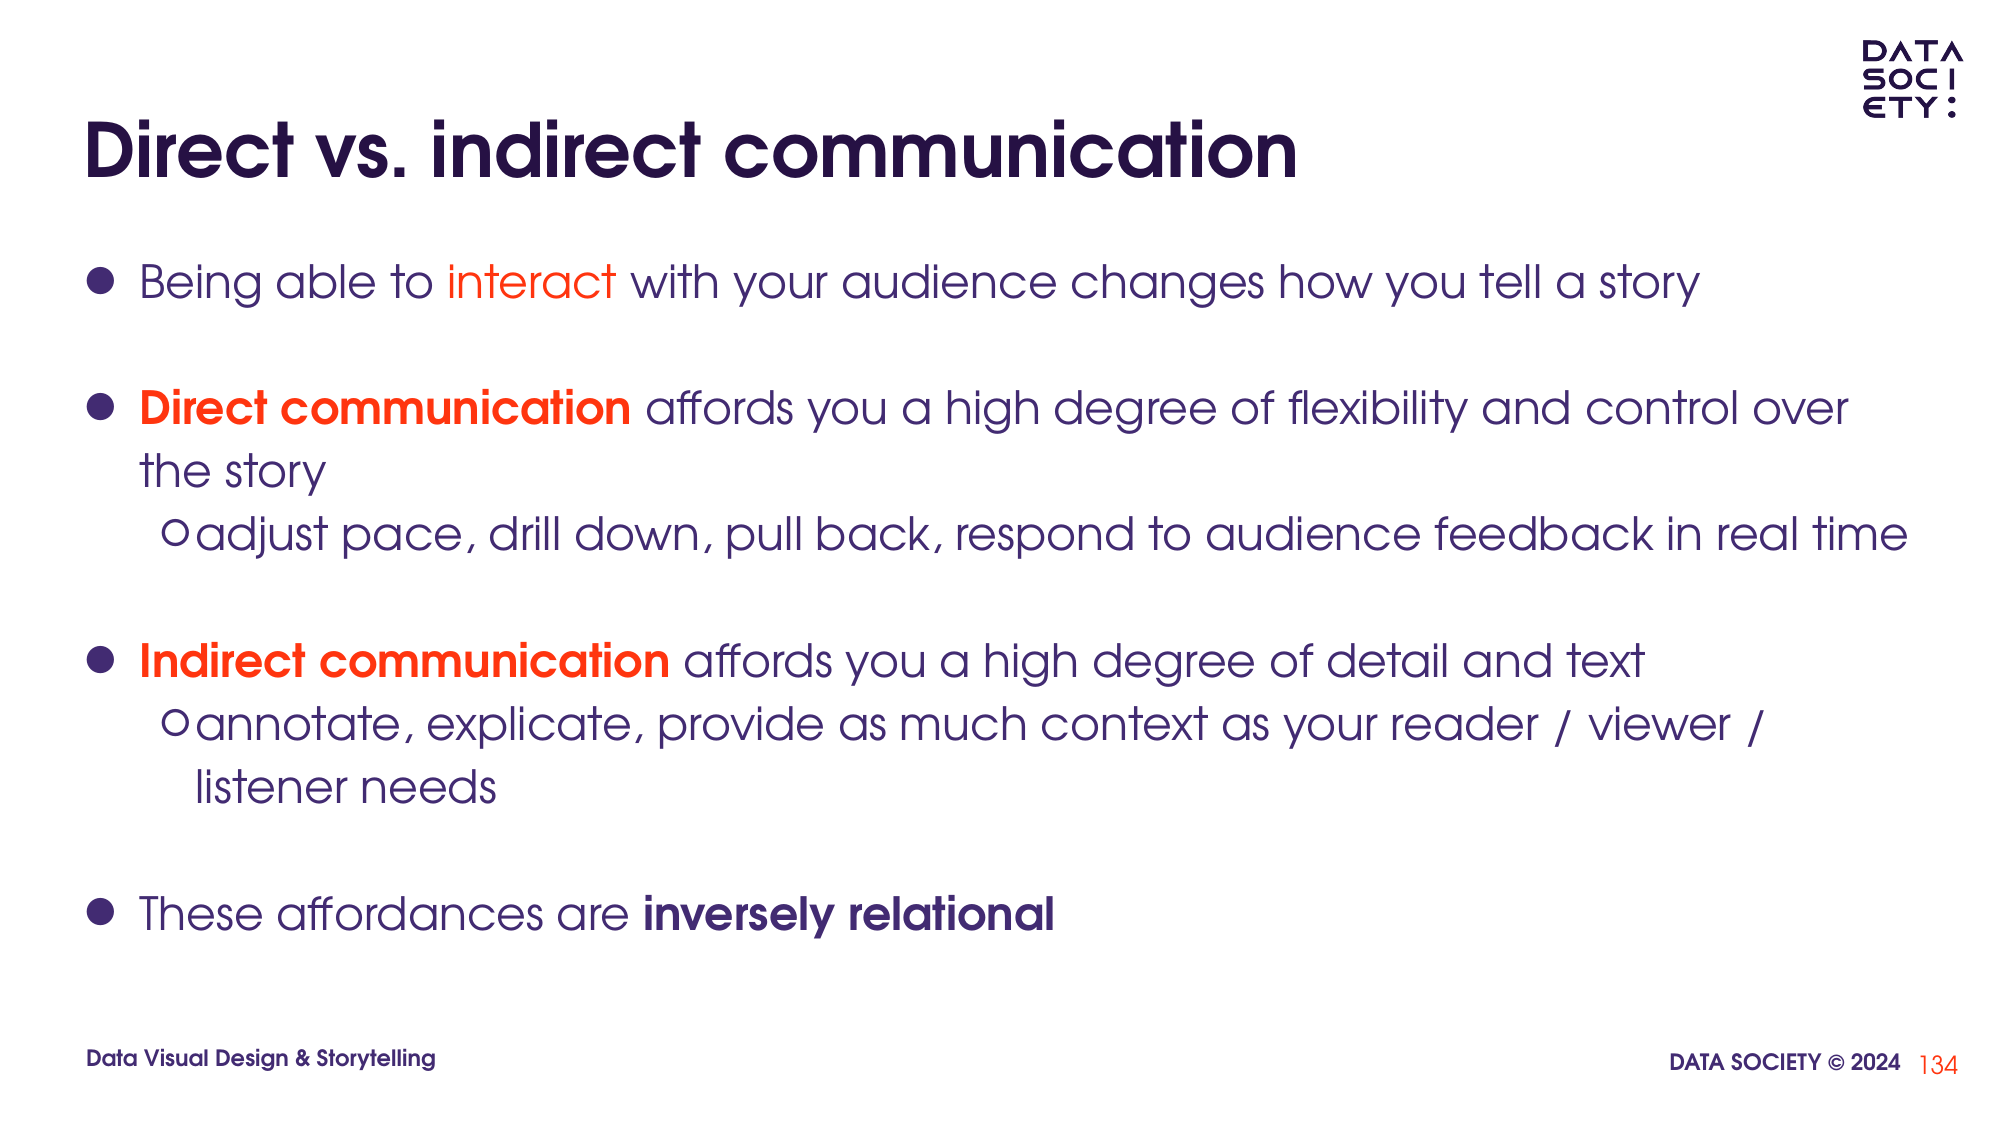

# Direct vs. indirect communication
Being able to interact with your audience changes how you tell a story

Direct communication affords you a high degree of flexibility and control over the story
adjust pace, drill down, pull back, respond to audience feedback in real time

Indirect communication affords you a high degree of detail and text
annotate, explicate, provide as much context as your reader / viewer / listener needs

These affordances are inversely relational

134